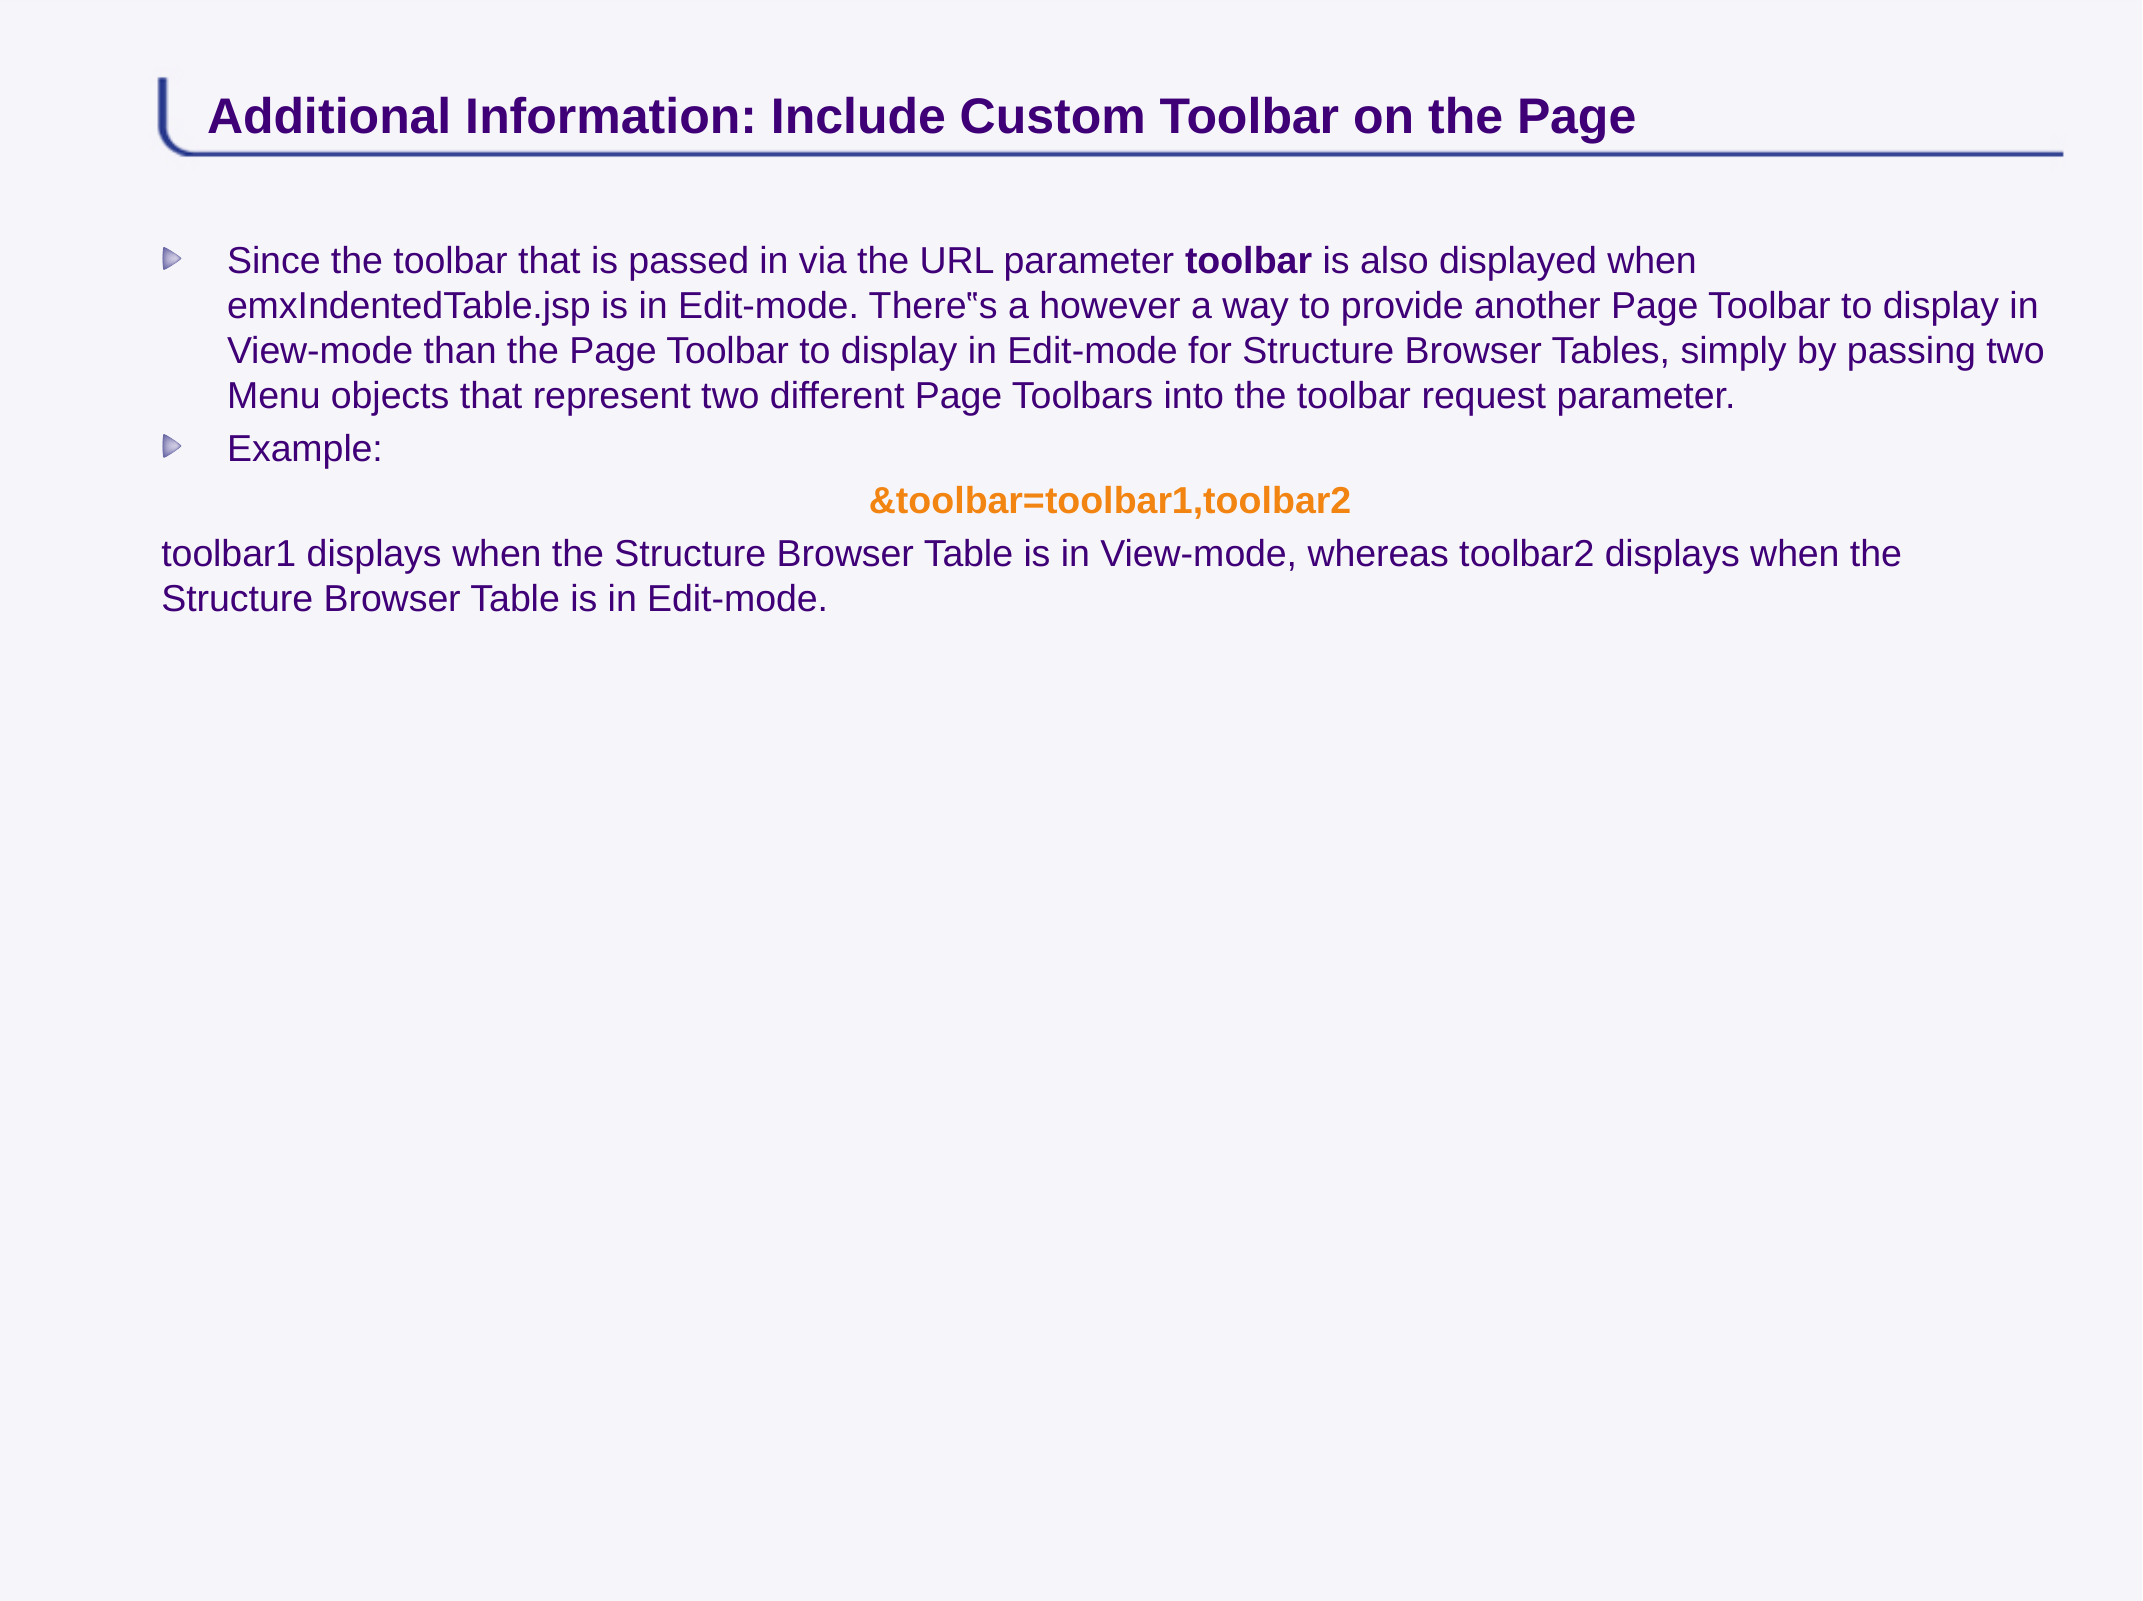

# Additional Information: Include Custom Toolbar on the Page
Since the toolbar that is passed in via the URL parameter toolbar is also displayed when emxIndentedTable.jsp is in Edit-mode. There‟s a however a way to provide another Page Toolbar to display in View-mode than the Page Toolbar to display in Edit-mode for Structure Browser Tables, simply by passing two Menu objects that represent two different Page Toolbars into the toolbar request parameter.
Example:
&toolbar=toolbar1,toolbar2
toolbar1 displays when the Structure Browser Table is in View-mode, whereas toolbar2 displays when the Structure Browser Table is in Edit-mode.